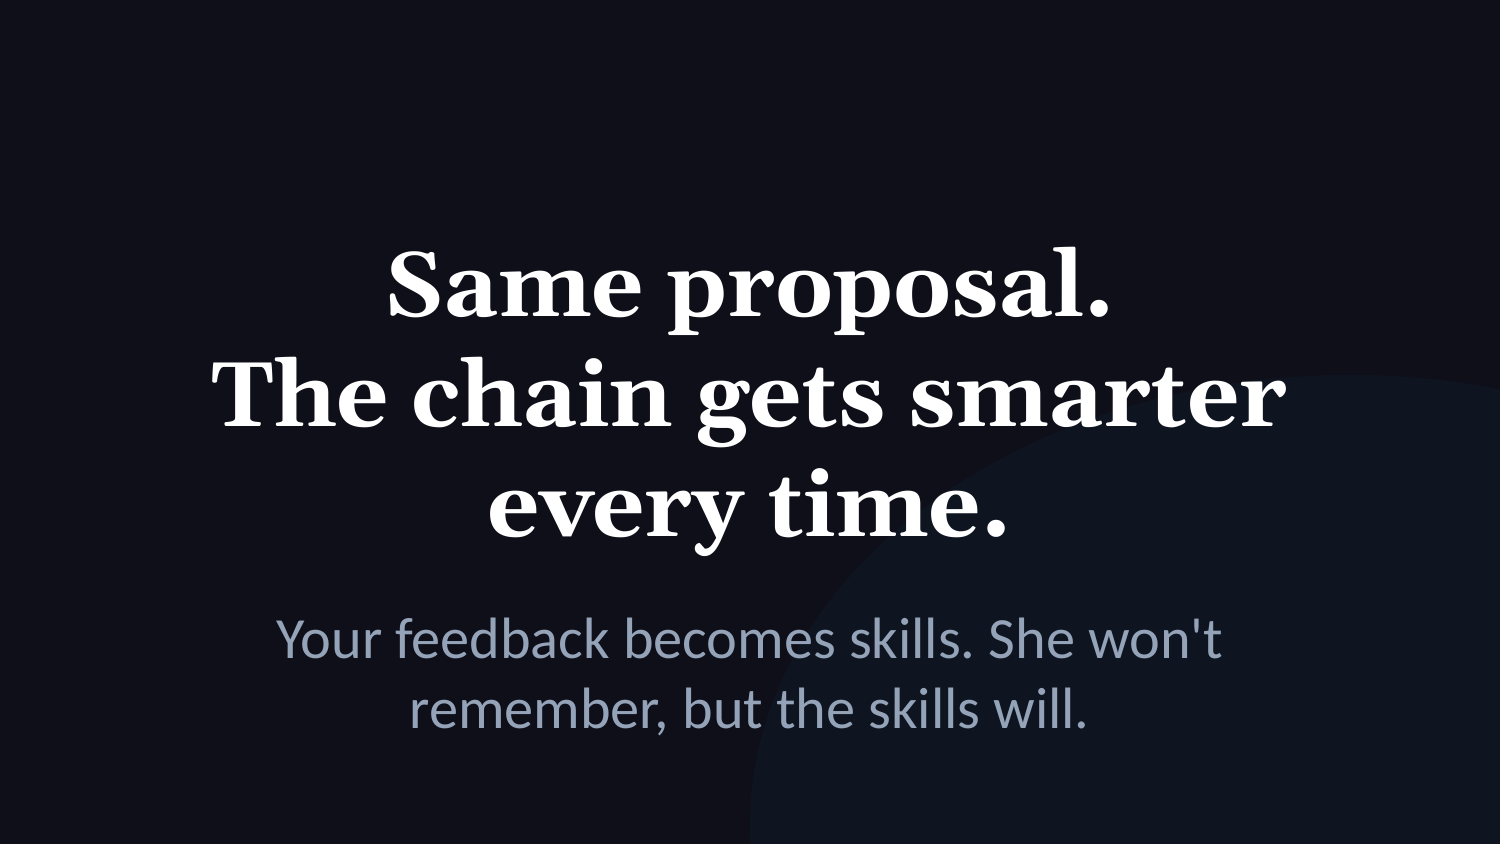

Same proposal.
The chain gets smarter
every time.

Your feedback becomes skills. She won't remember, but the skills will.